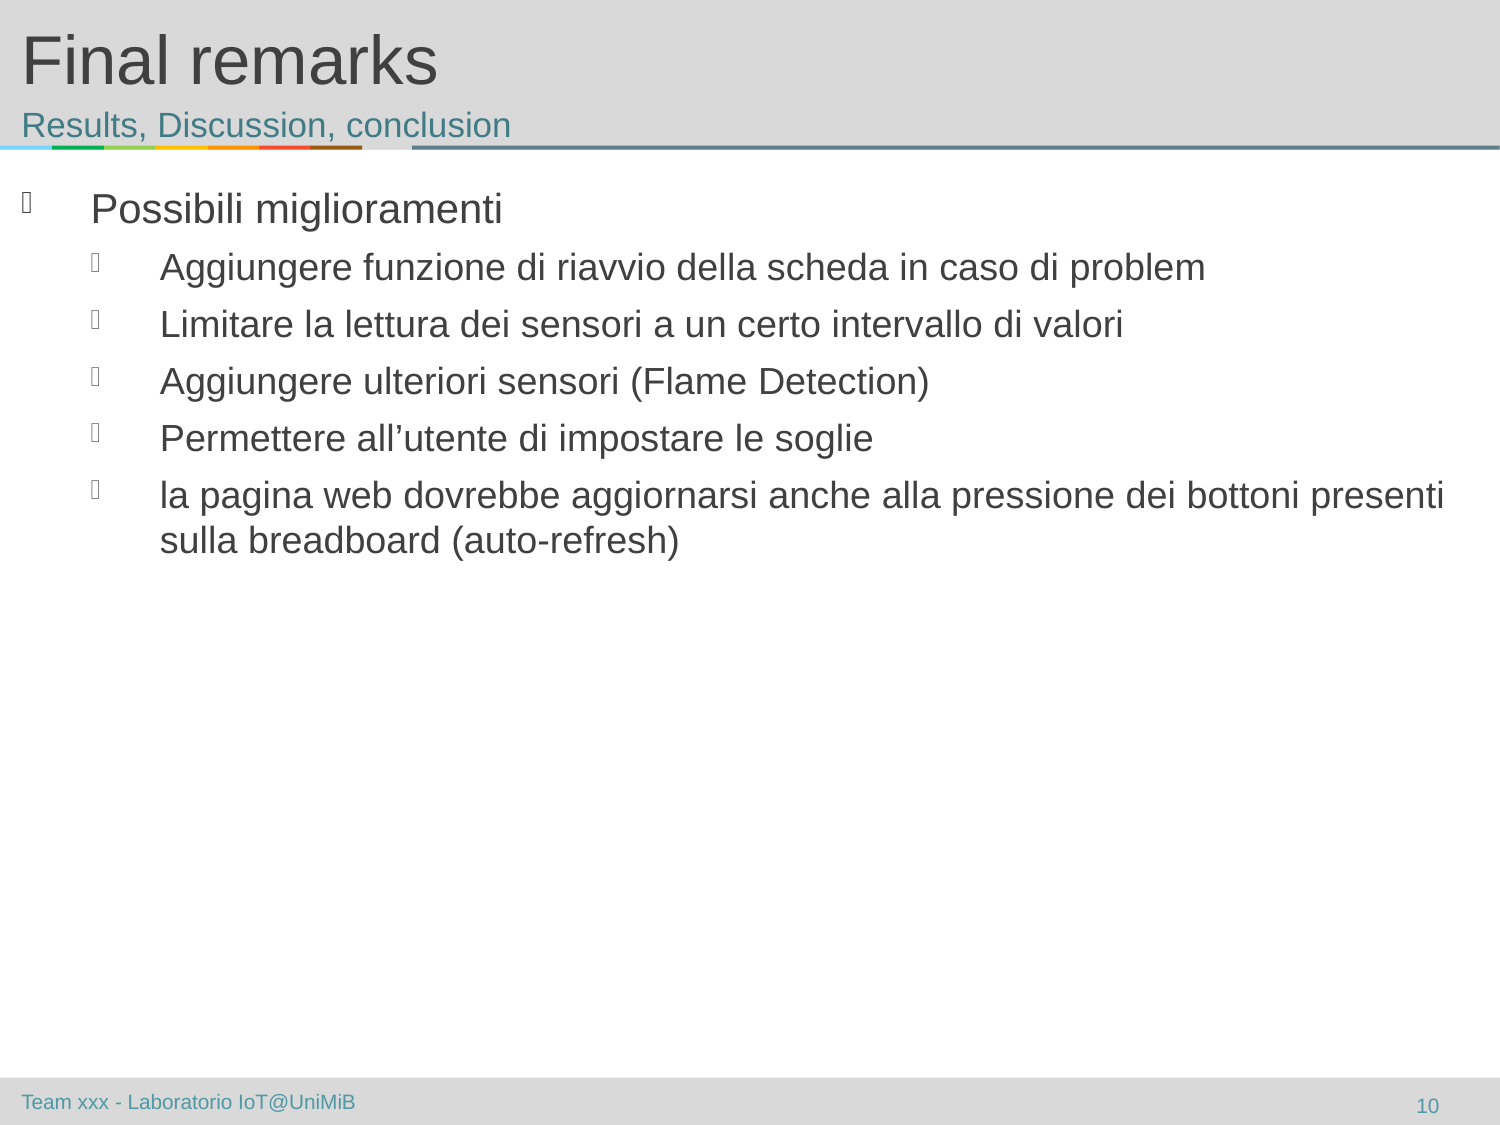

# Final remarks
Results, Discussion, conclusion
Possibili miglioramenti
Aggiungere funzione di riavvio della scheda in caso di problem
Limitare la lettura dei sensori a un certo intervallo di valori
Aggiungere ulteriori sensori (Flame Detection)
Permettere all’utente di impostare le soglie
la pagina web dovrebbe aggiornarsi anche alla pressione dei bottoni presenti sulla breadboard (auto-refresh)
10
Team xxx - Laboratorio IoT@UniMiB